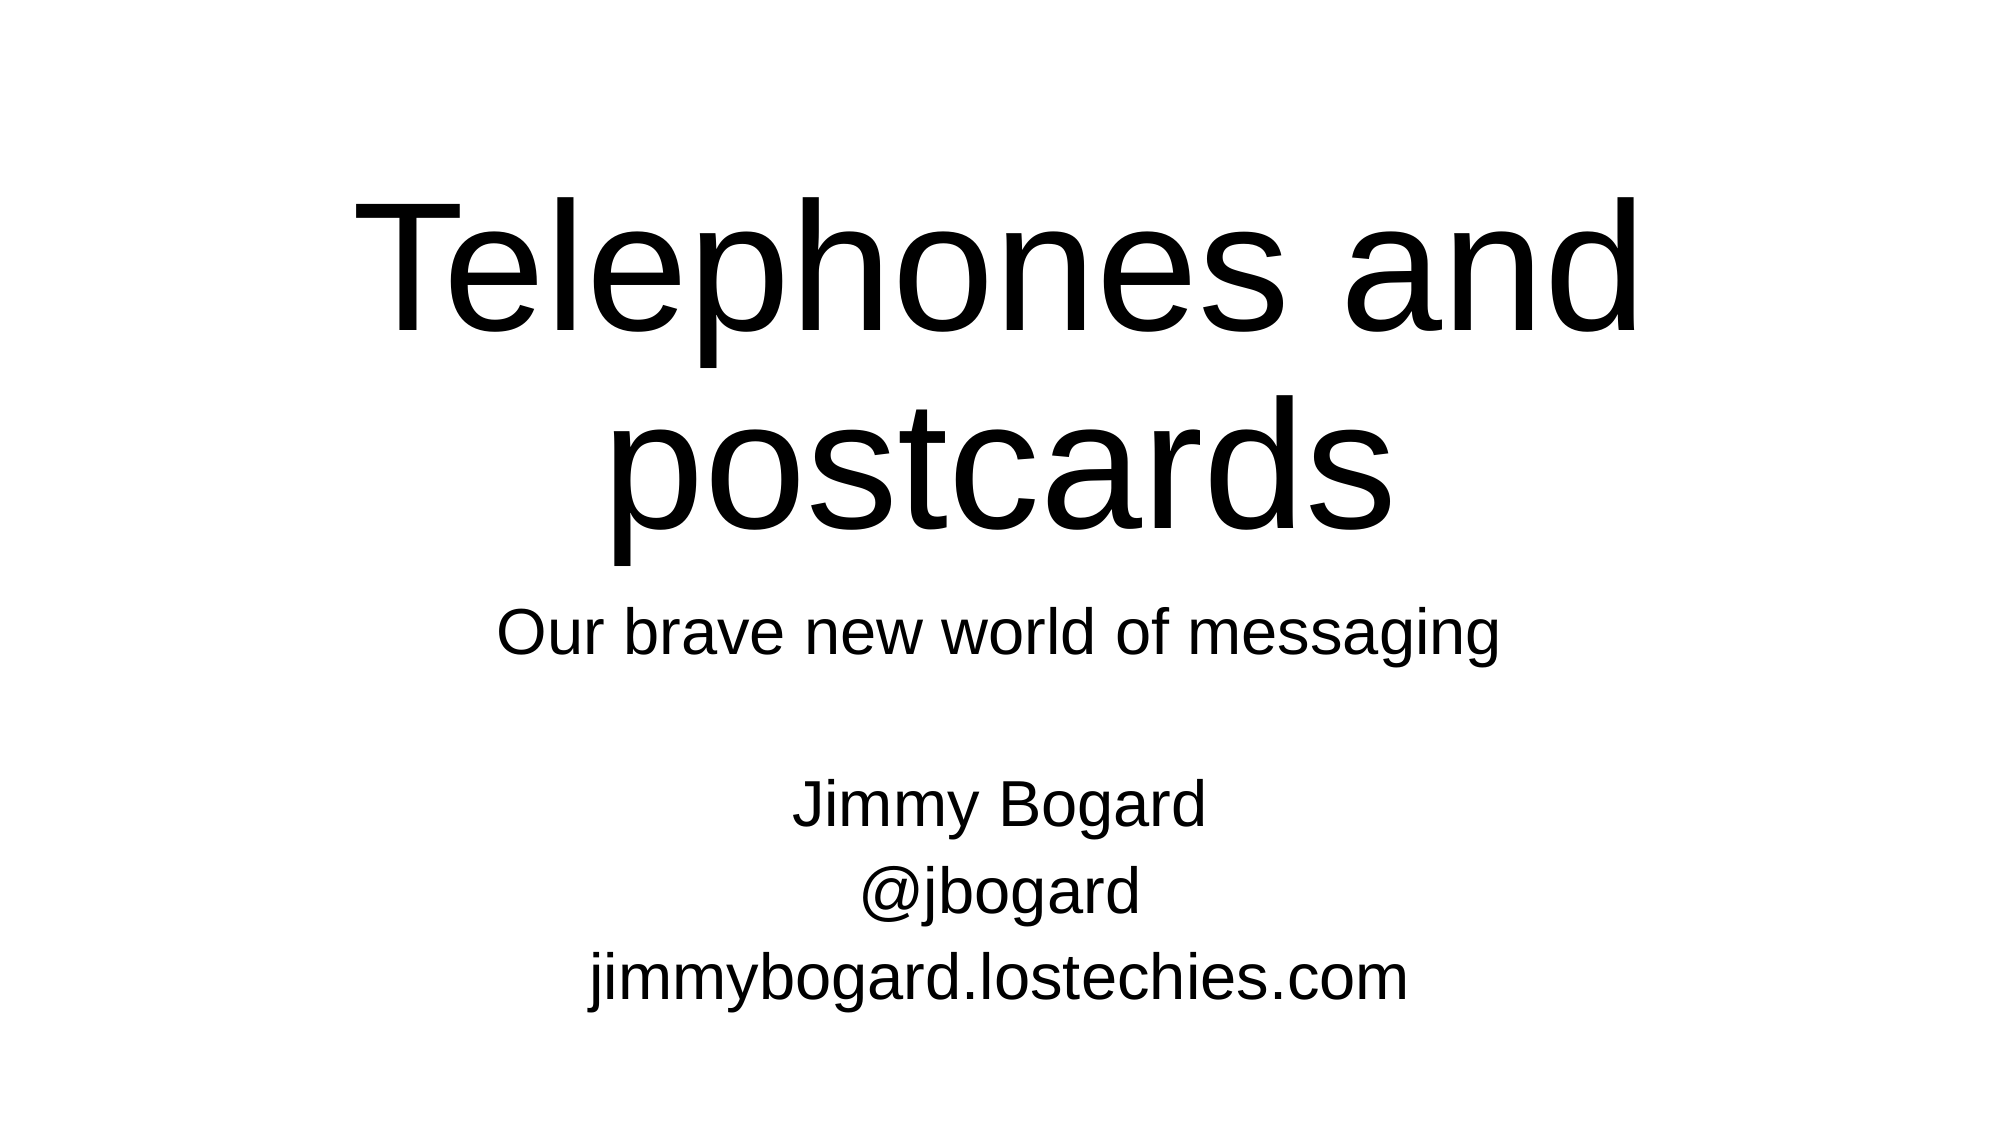

# Telephones and postcards
Our brave new world of messaging

Jimmy Bogard
@jbogard
jimmybogard.lostechies.com